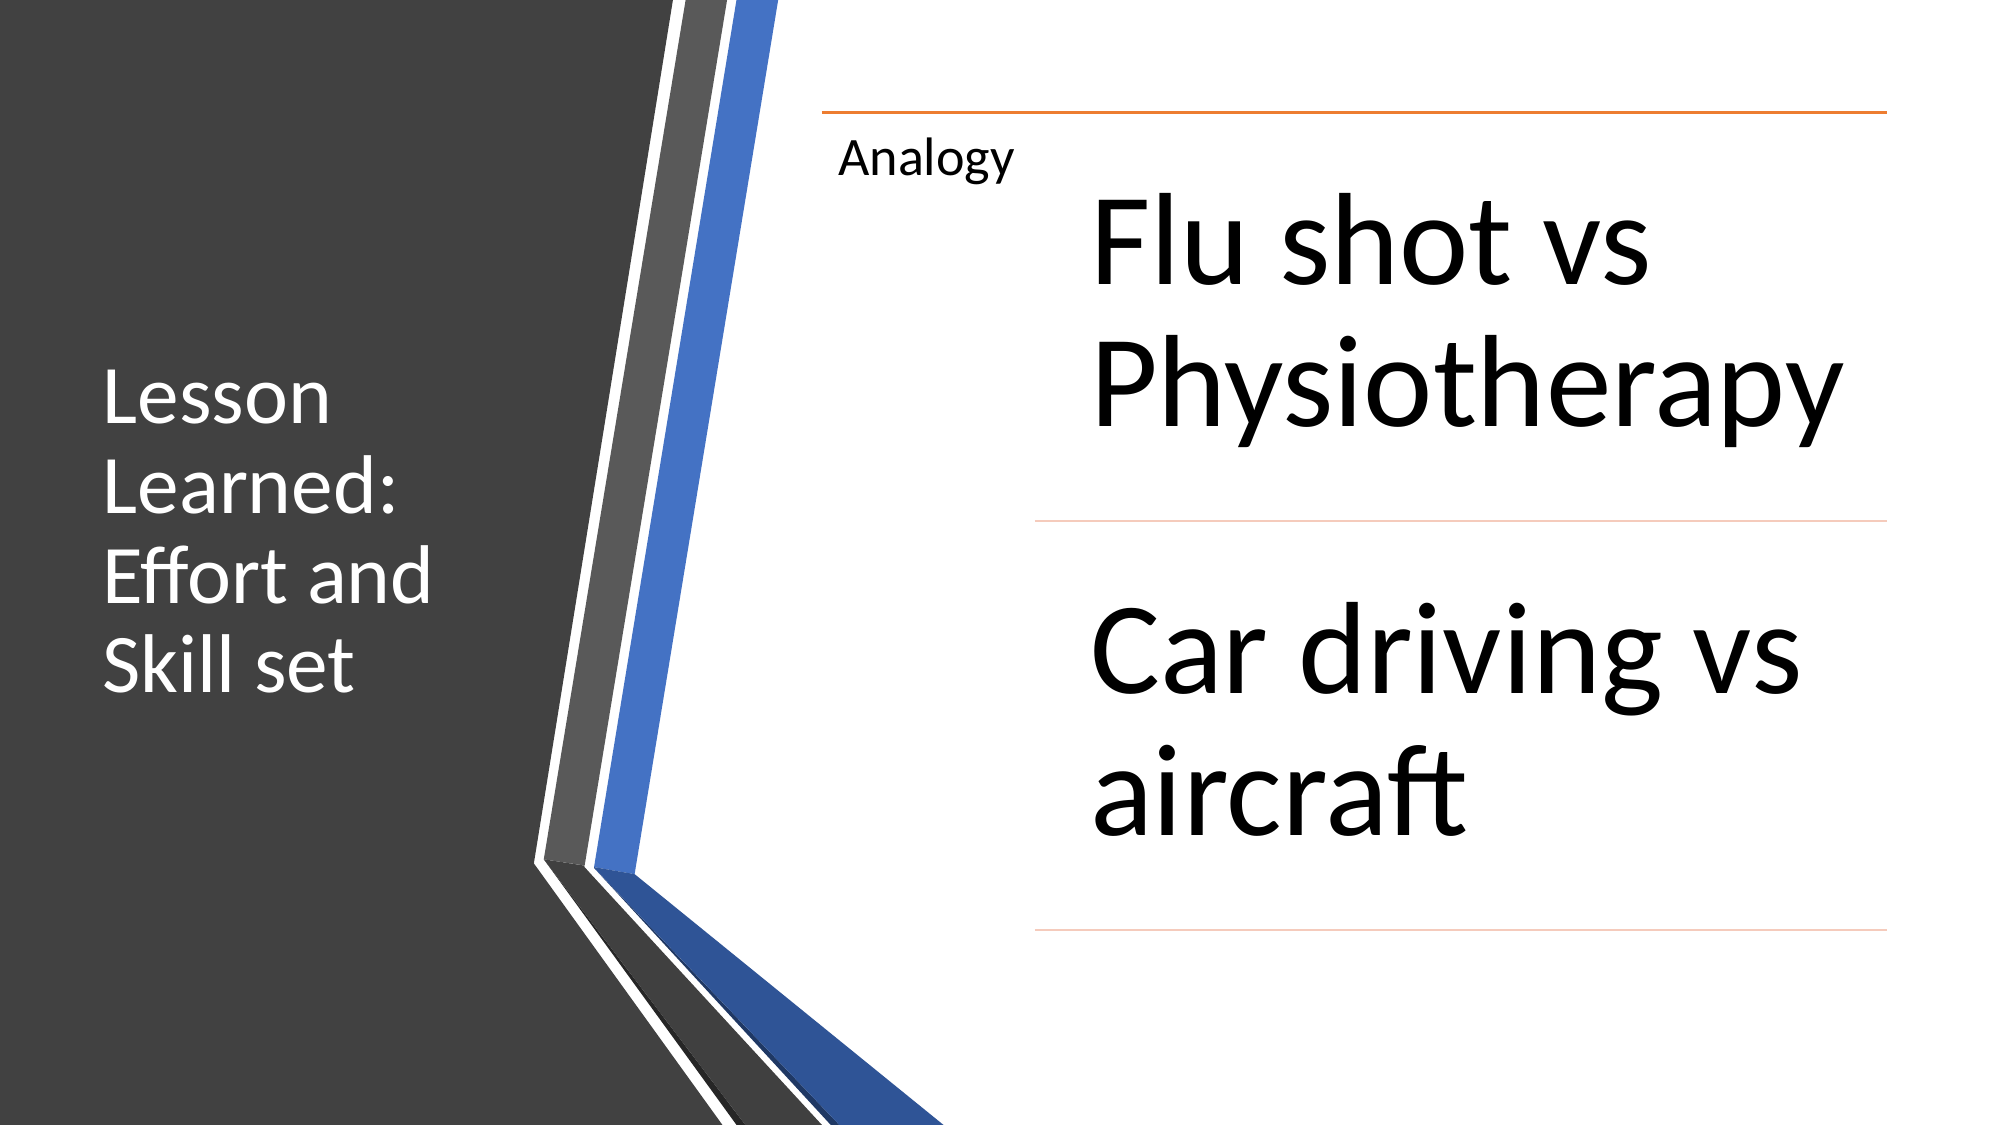

Lesson Learned: Effort and Skill set

Analogy

Flu shot vs Physiotherapy

Car driving vs aircraft